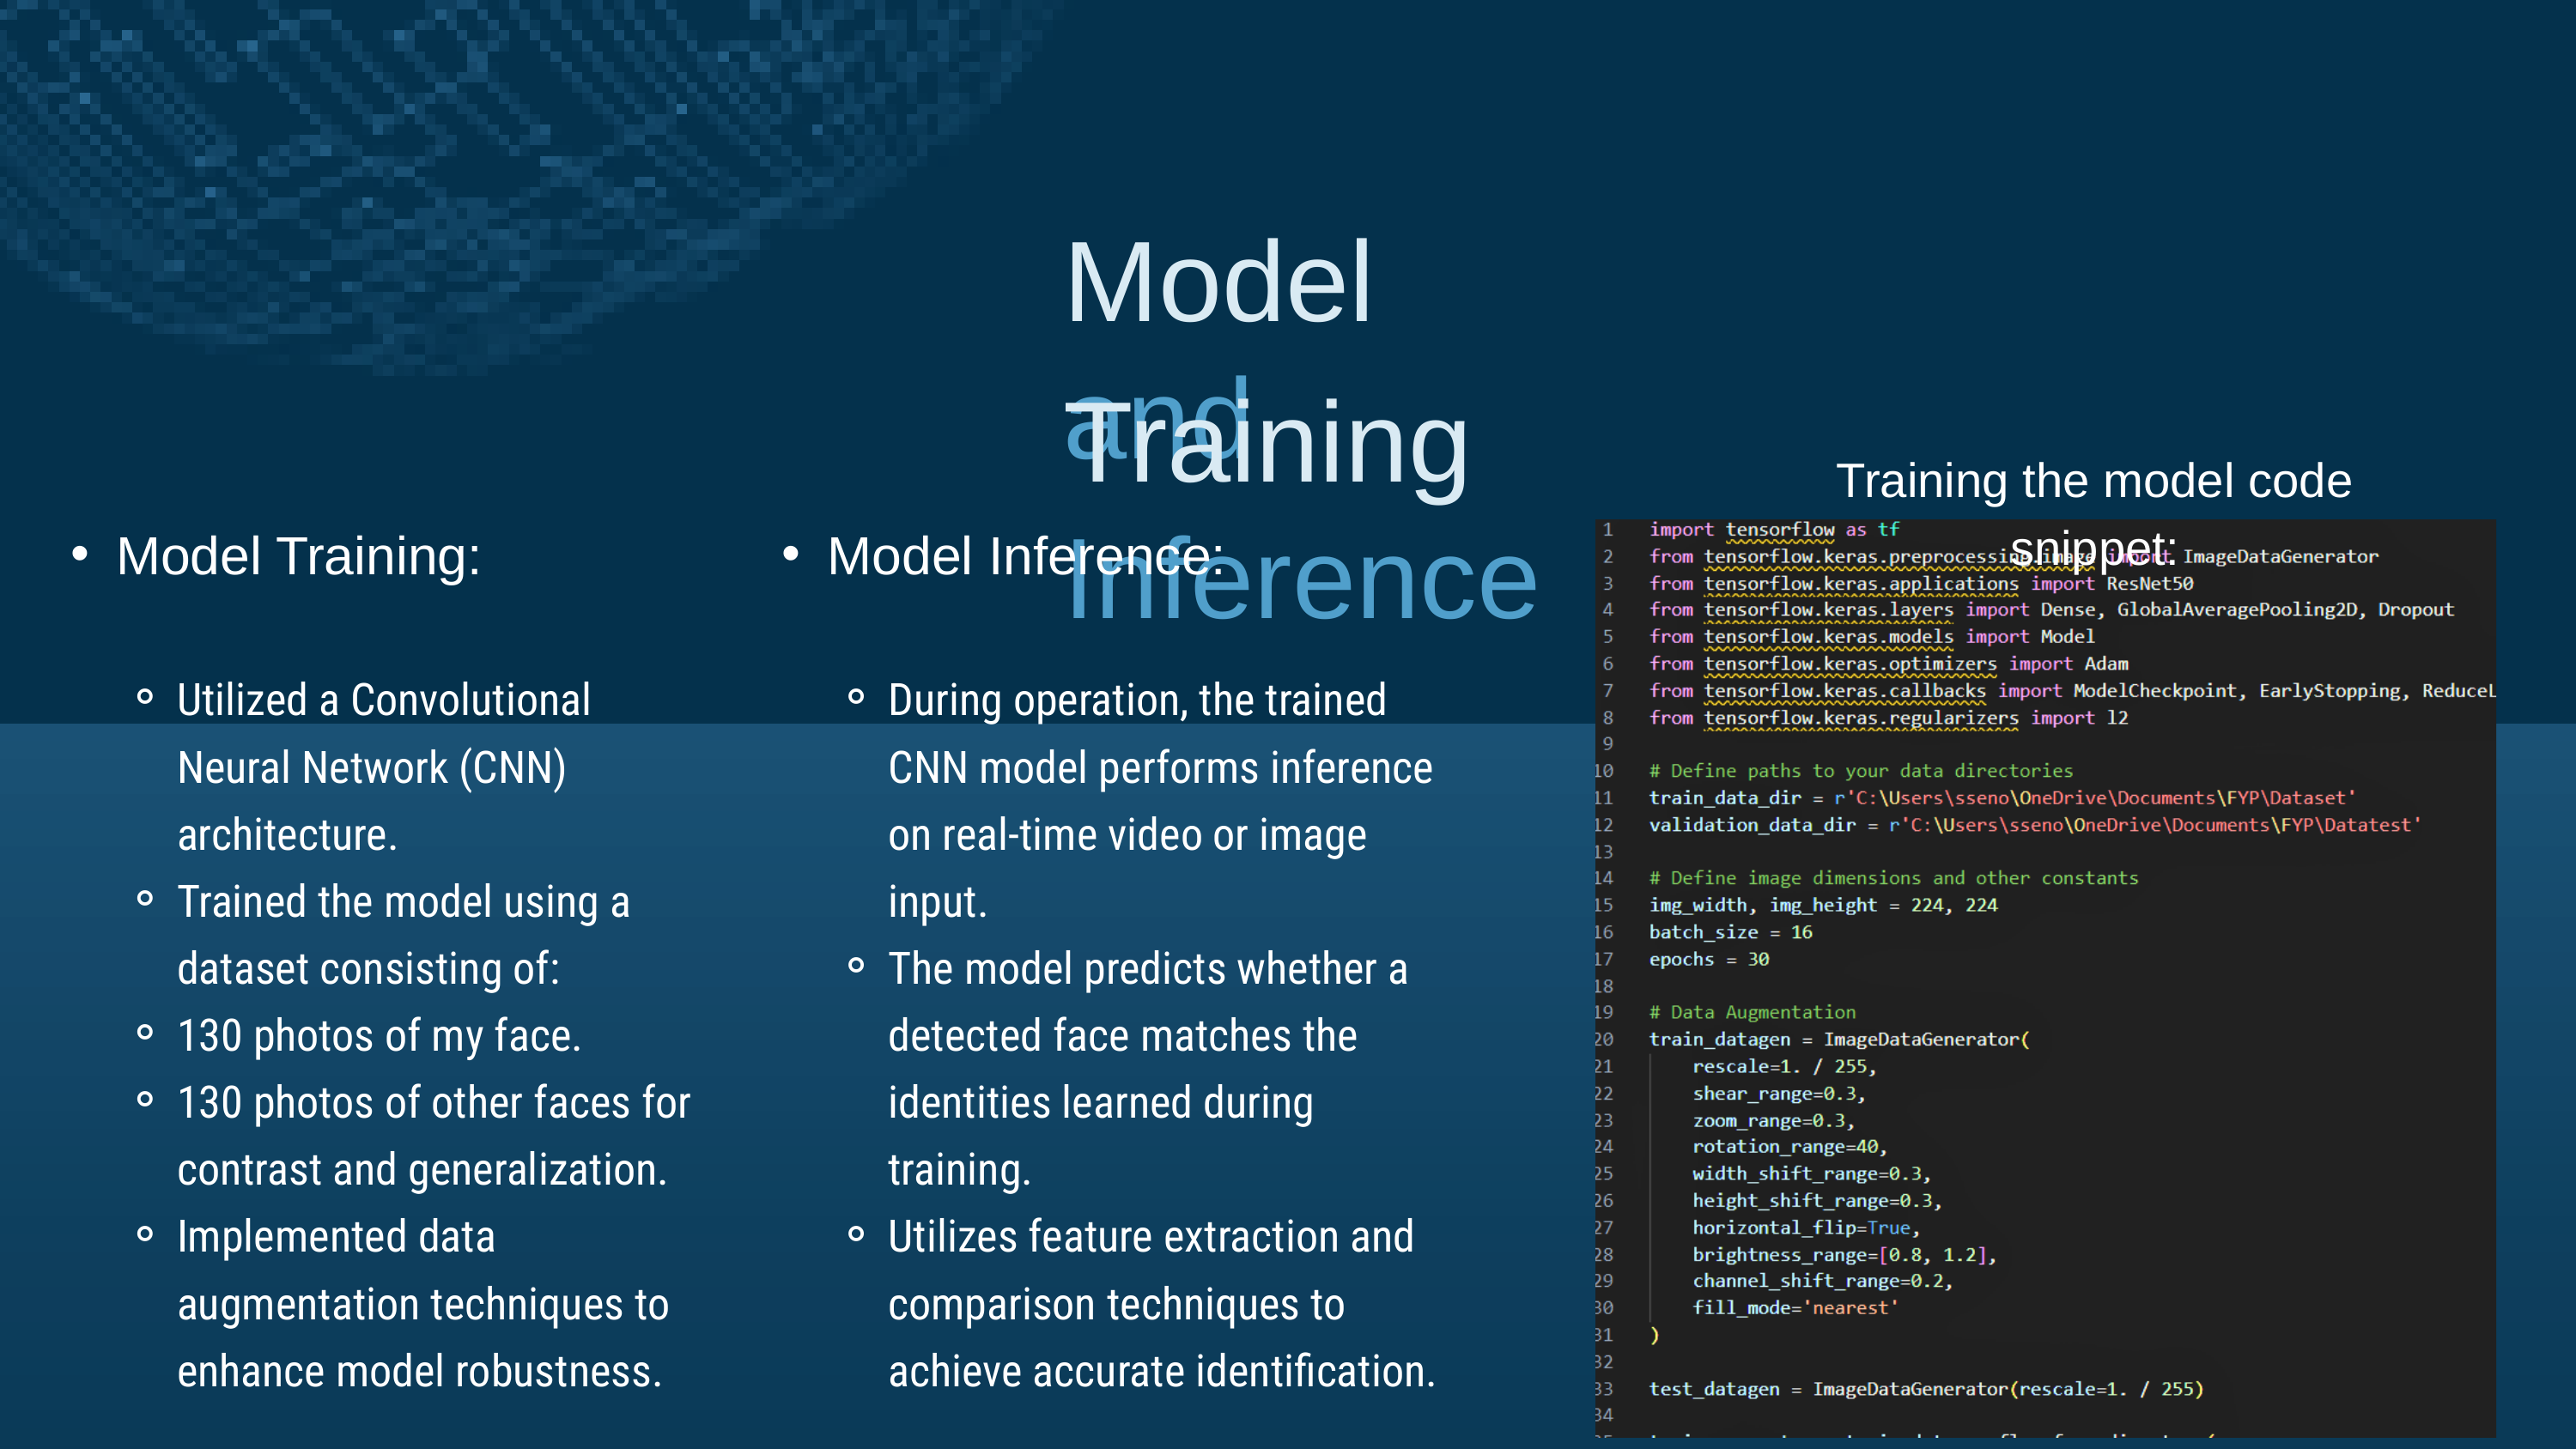

Model Training
and Inference
Training the model code snippet:
Model Training:

Utilized a Convolutional Neural Network (CNN) architecture.
Trained the model using a dataset consisting of:
130 photos of my face.
130 photos of other faces for contrast and generalization.
Implemented data augmentation techniques to enhance model robustness.
Model Inference:

During operation, the trained CNN model performs inference on real-time video or image input.
The model predicts whether a detected face matches the identities learned during training.
Utilizes feature extraction and comparison techniques to achieve accurate identification.